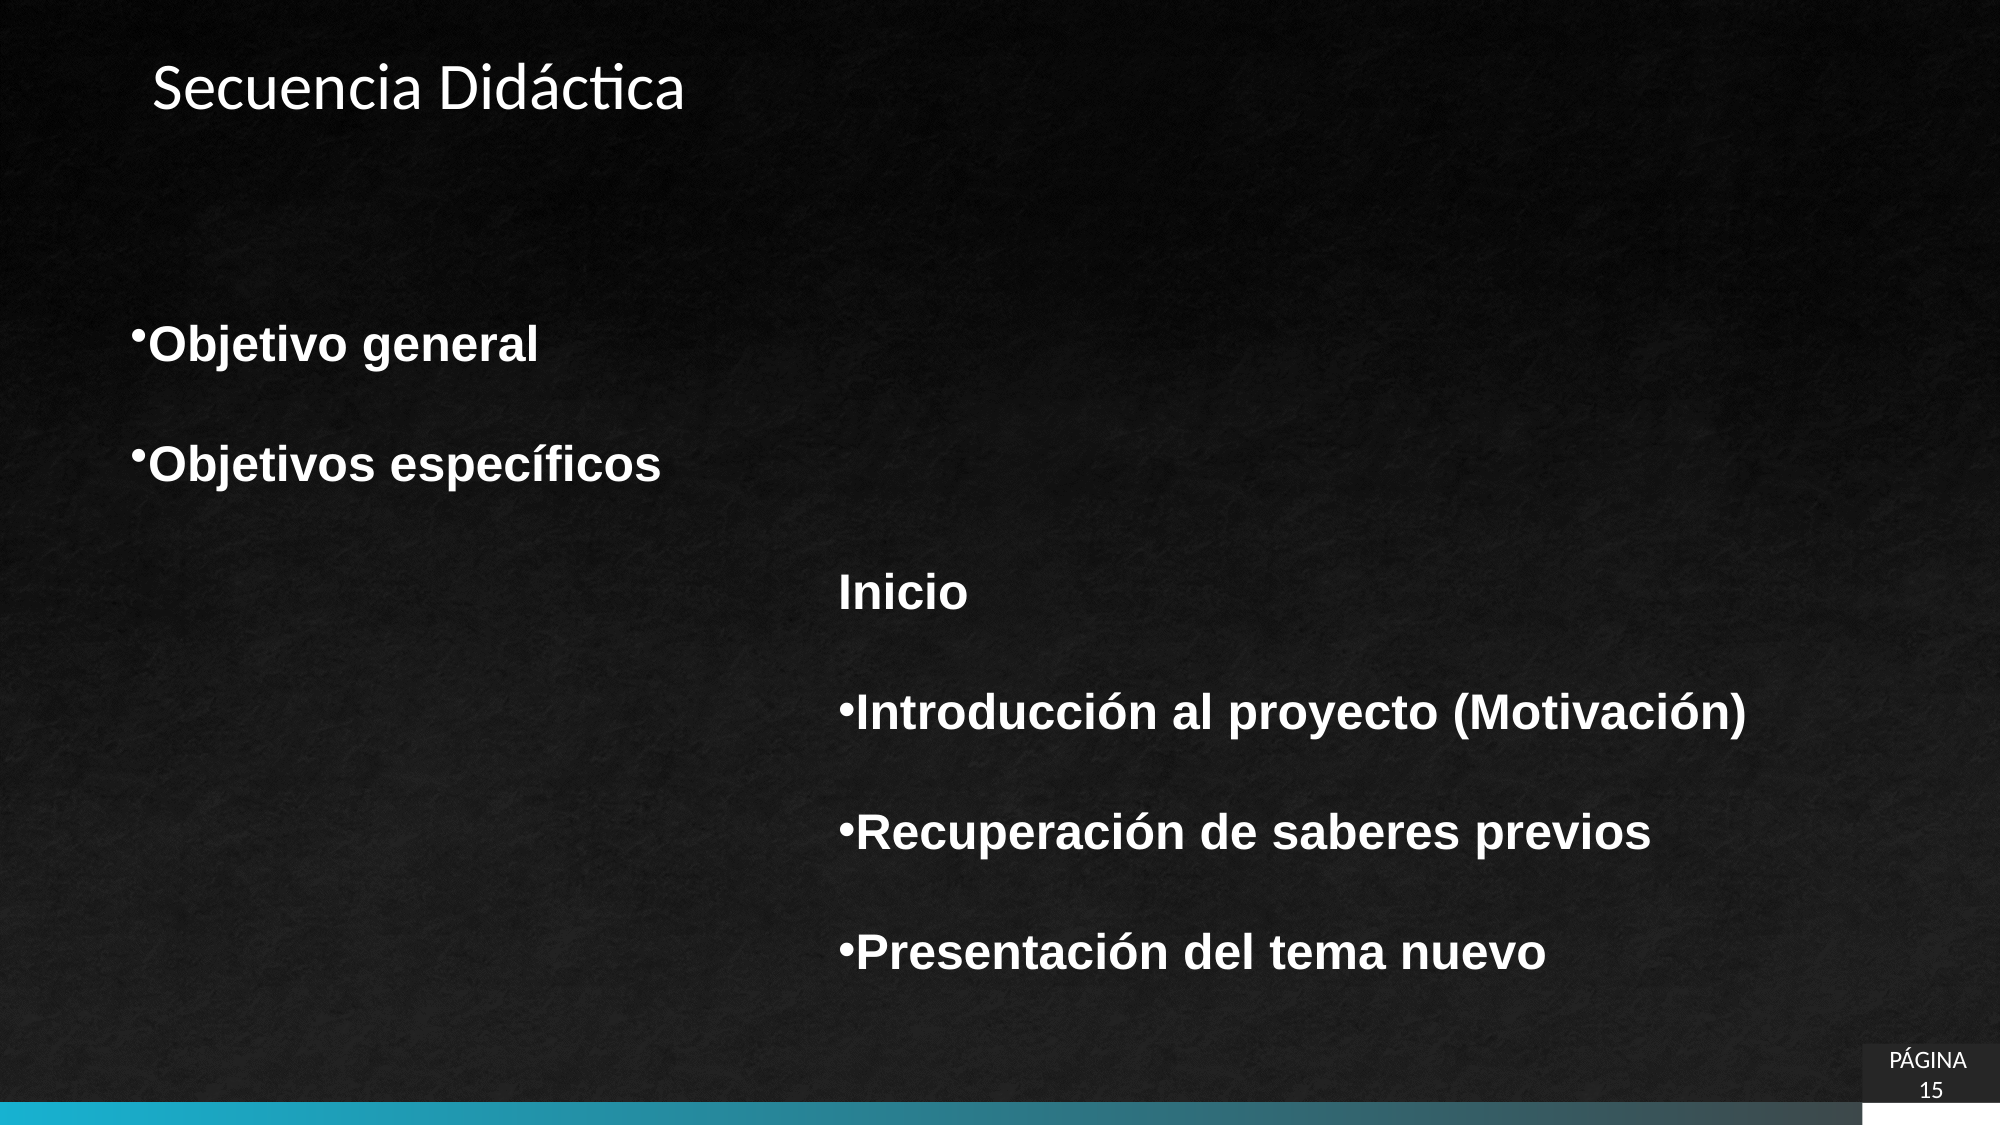

# Secuencia Didáctica
Objetivo general
Objetivos específicos

Inicio
Introducción al proyecto (Motivación)
Recuperación de saberes previos
Presentación del tema nuevo
PÁGINA 15